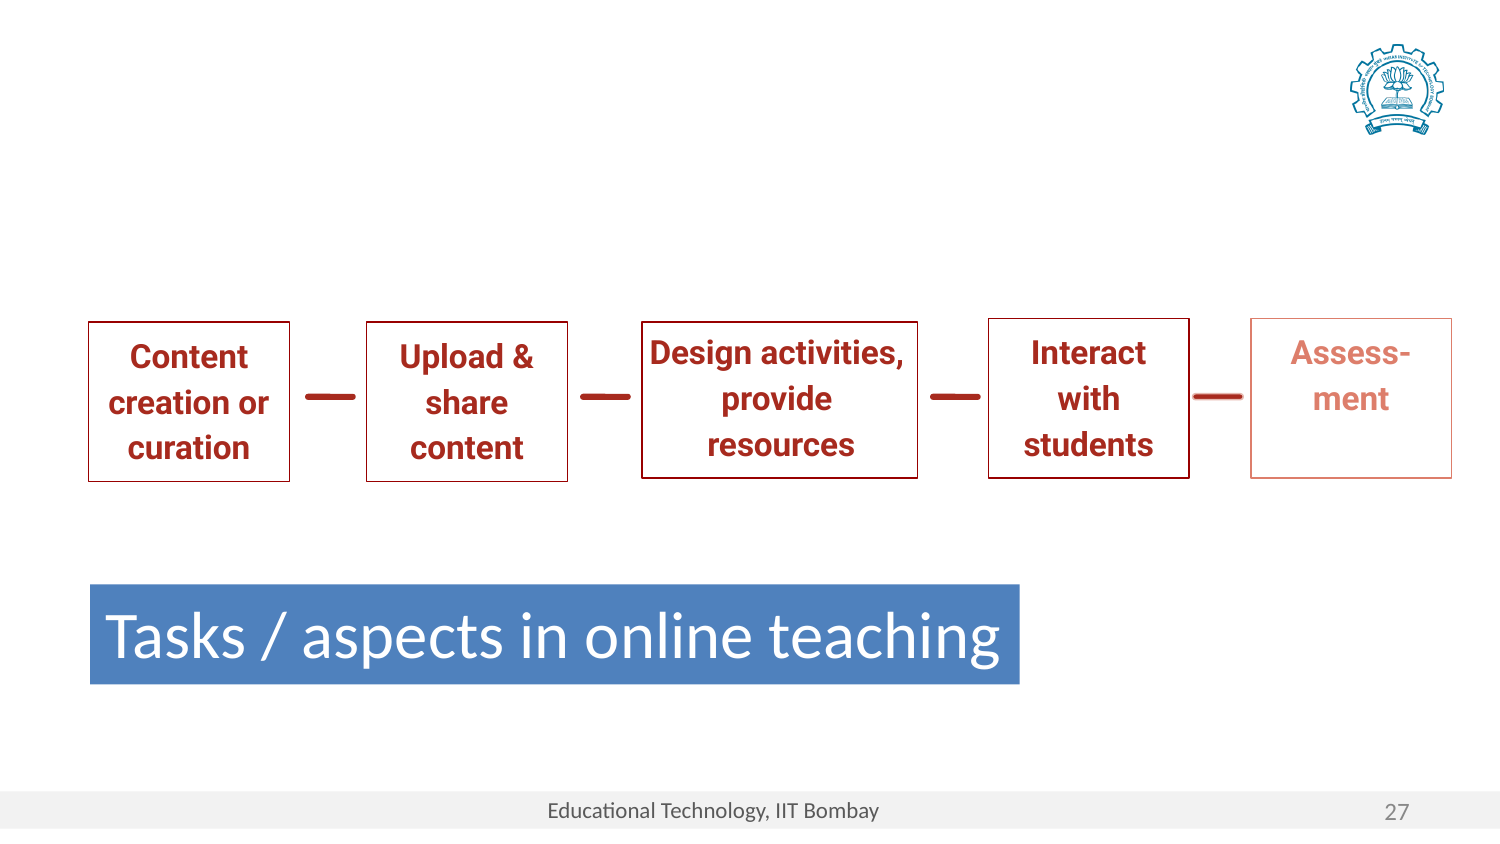

Interact with students
Assess- ment

Content creation or curation
Upload & share content
Design activities,  provide
resources

# Tasks / aspects in online teaching
27